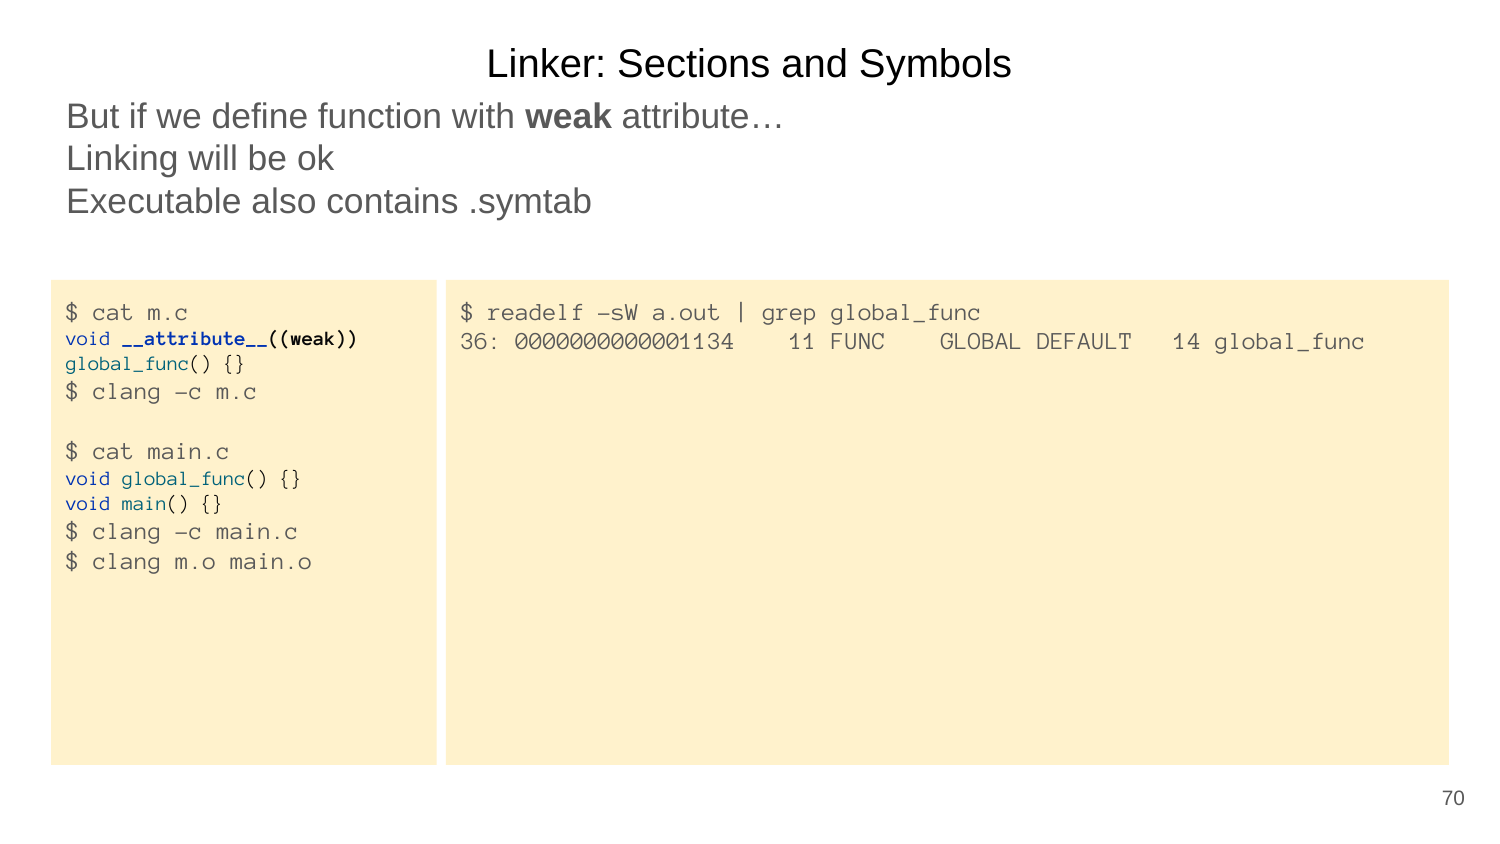

Linker: Sections and Symbols
But if we define function with weak attribute…
Linking will be ok
Executable also contains .symtab

$ cat m.c
void __attribute__((weak)) global_func() {}
$ clang -c m.c

$ cat main.c
void global_func() {}
void main() {}
$ clang -c main.c
$ clang m.o main.o

$ readelf -sW a.out | grep global_func
36: 0000000000001134    11 FUNC    GLOBAL DEFAULT   14 global_func

70